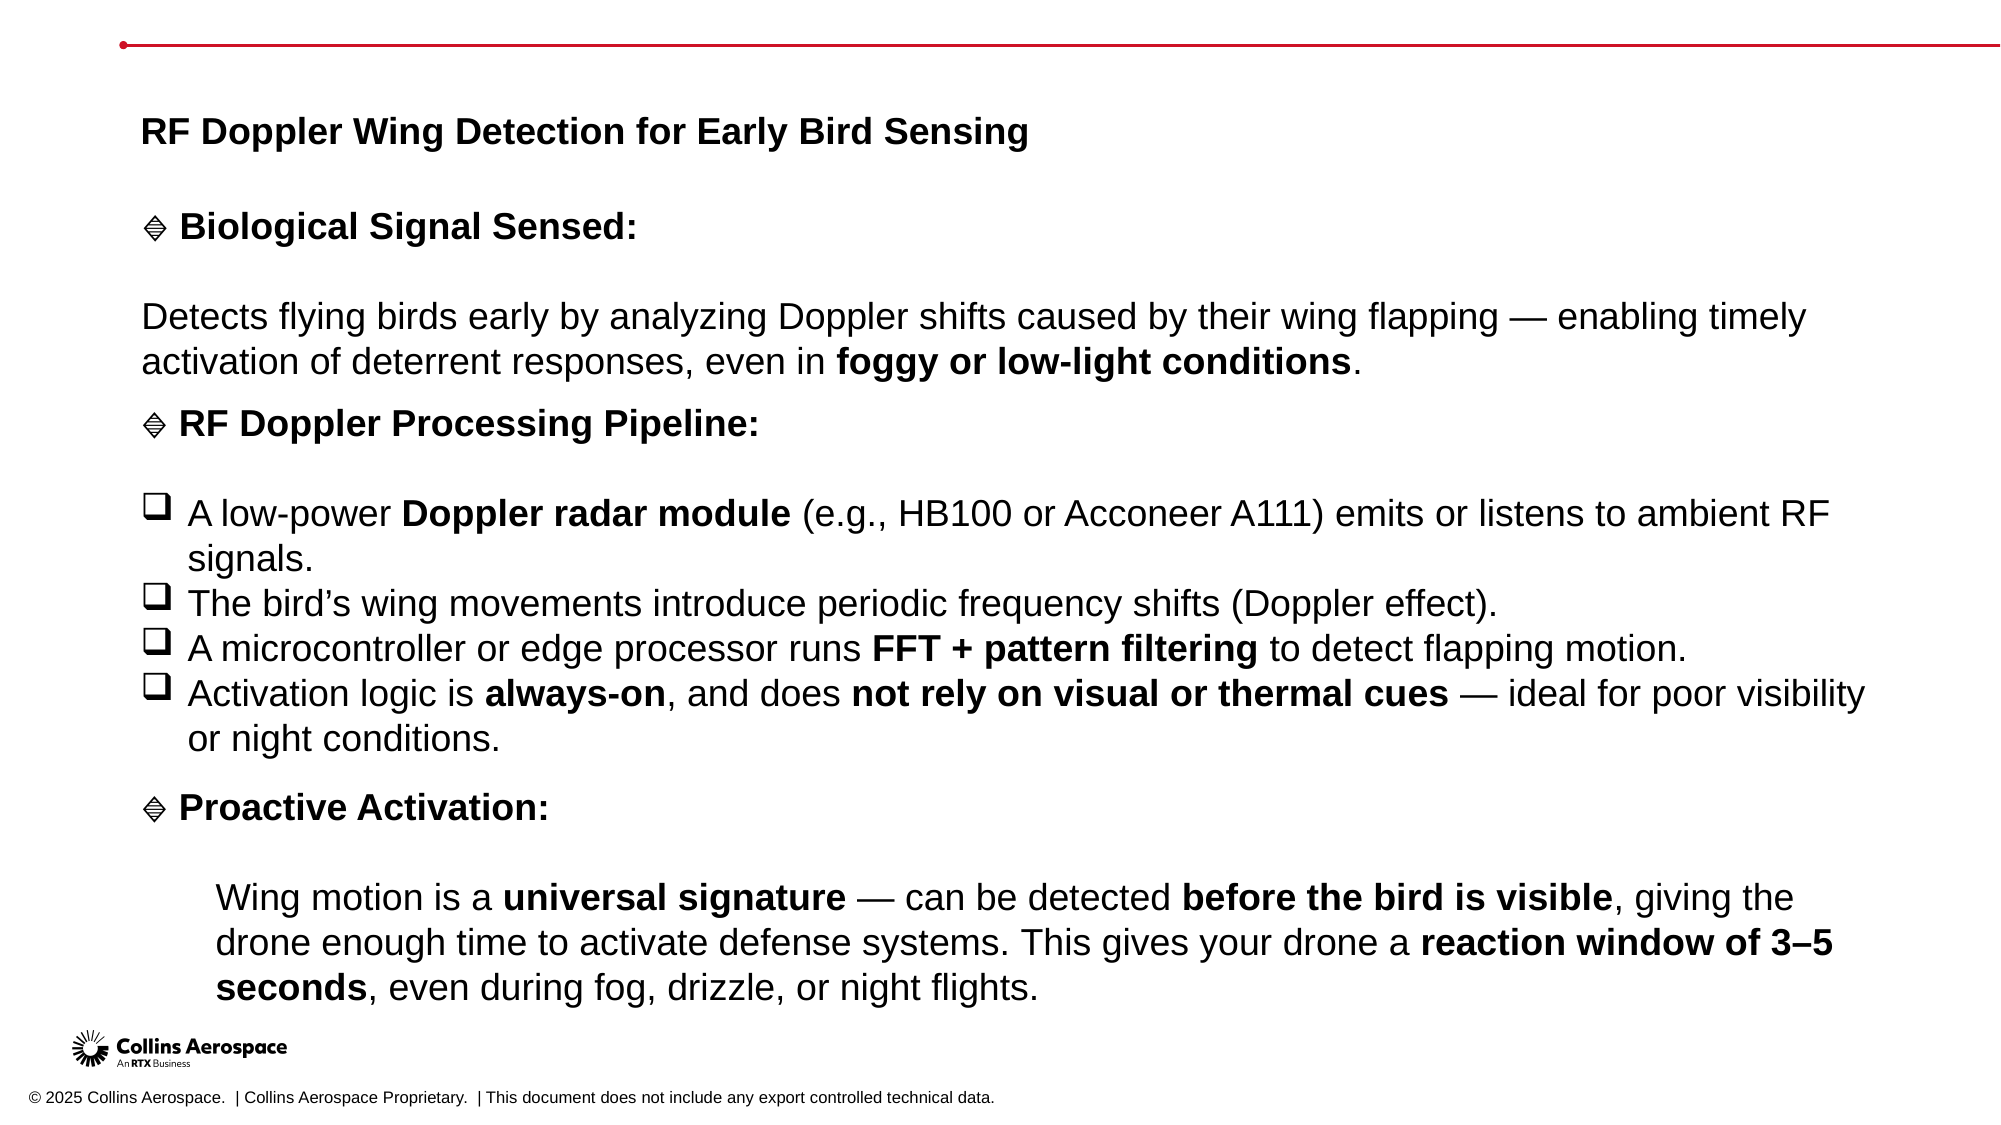

RF Doppler Wing Detection for Early Bird Sensing
🔹 Biological Signal Sensed:

Detects flying birds early by analyzing Doppler shifts caused by their wing flapping — enabling timely activation of deterrent responses, even in foggy or low-light conditions.
🔹 RF Doppler Processing Pipeline:

A low-power Doppler radar module (e.g., HB100 or Acconeer A111) emits or listens to ambient RF signals.
The bird’s wing movements introduce periodic frequency shifts (Doppler effect).
A microcontroller or edge processor runs FFT + pattern filtering to detect flapping motion.
Activation logic is always-on, and does not rely on visual or thermal cues — ideal for poor visibility or night conditions.
🔹 Proactive Activation:

Wing motion is a universal signature — can be detected before the bird is visible, giving the drone enough time to activate defense systems. This gives your drone a reaction window of 3–5 seconds, even during fog, drizzle, or night flights.
© 2025 Collins Aerospace.  | Collins Aerospace Proprietary.  | This document does not include any export controlled technical data.